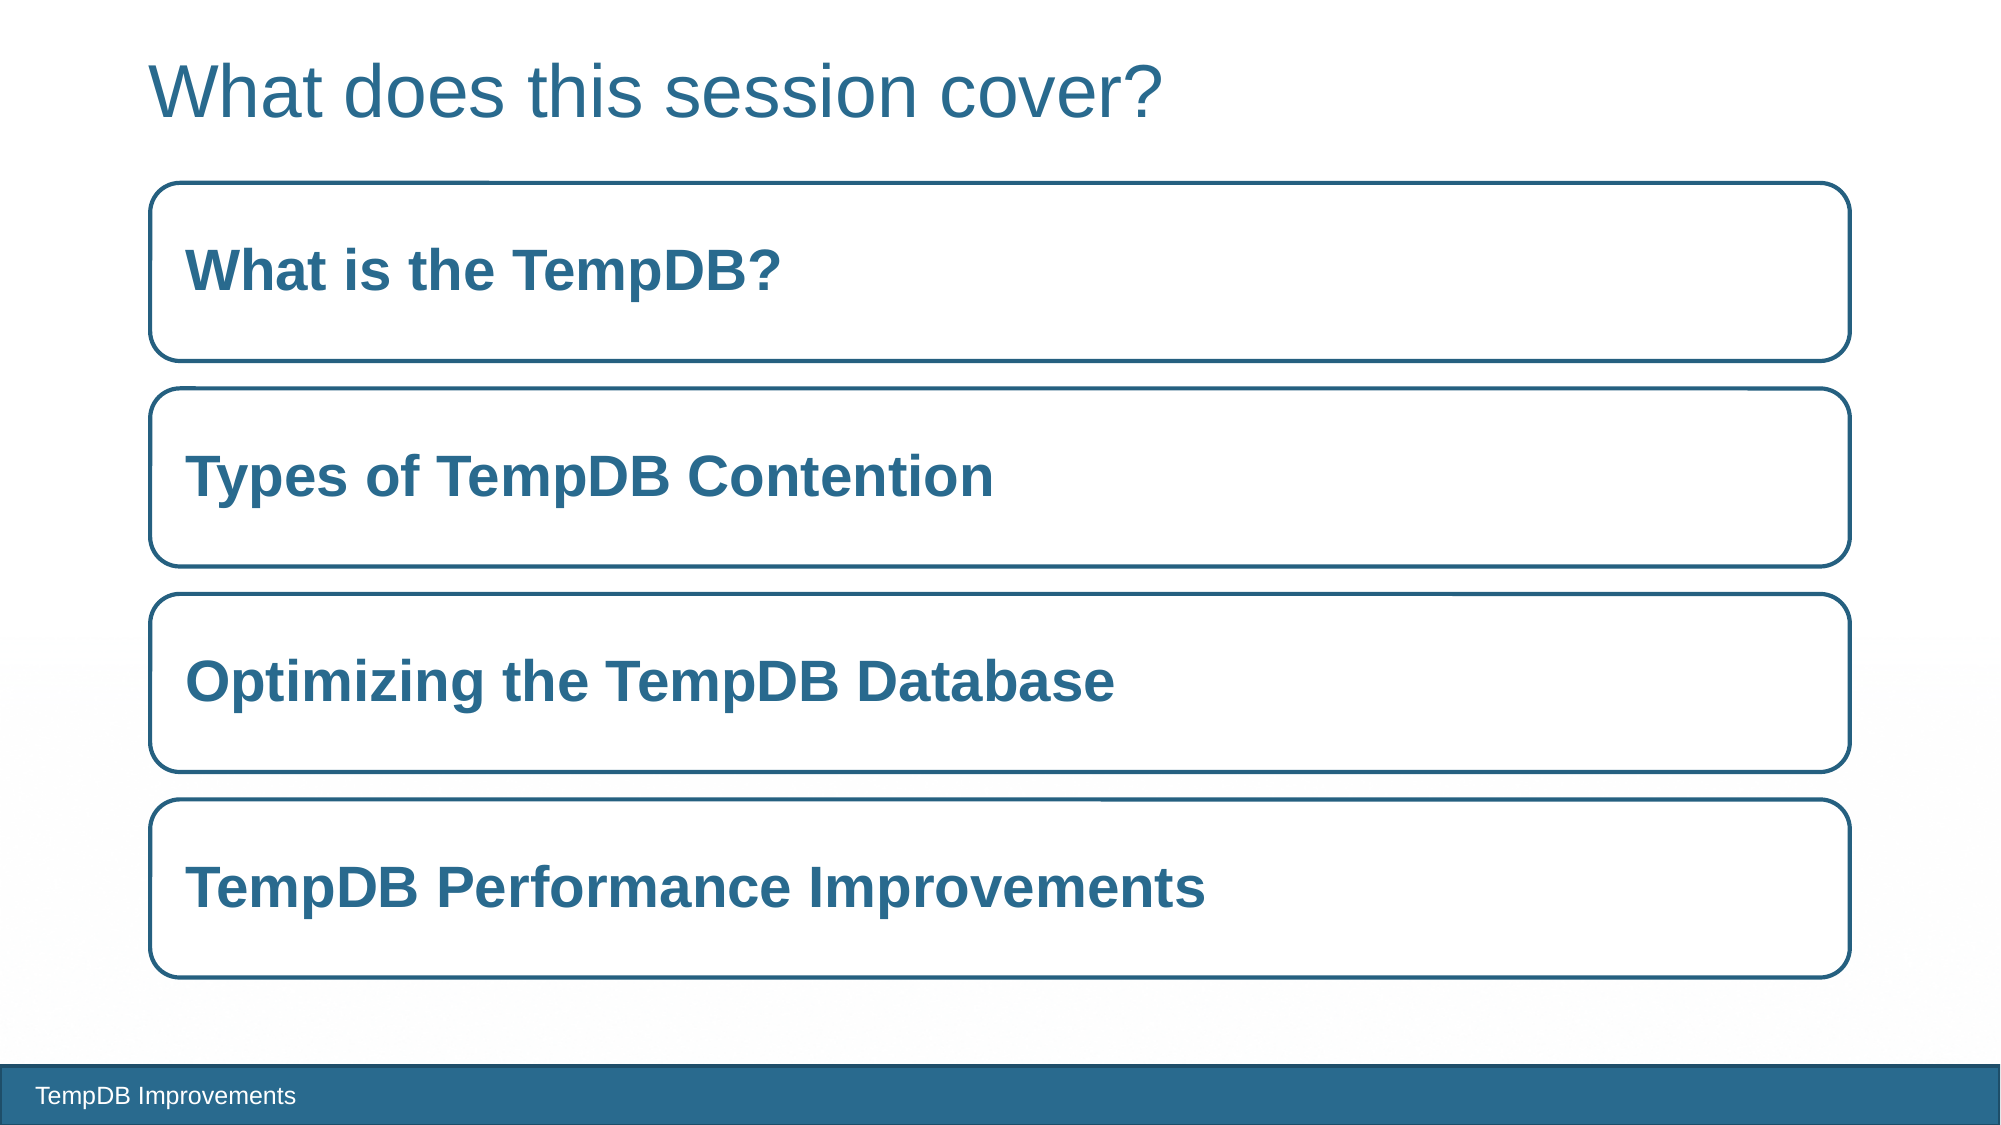

What does this session cover?
What is the TempDB?
Types of TempDB Contention
Optimizing the TempDB Database
TempDB Performance Improvements